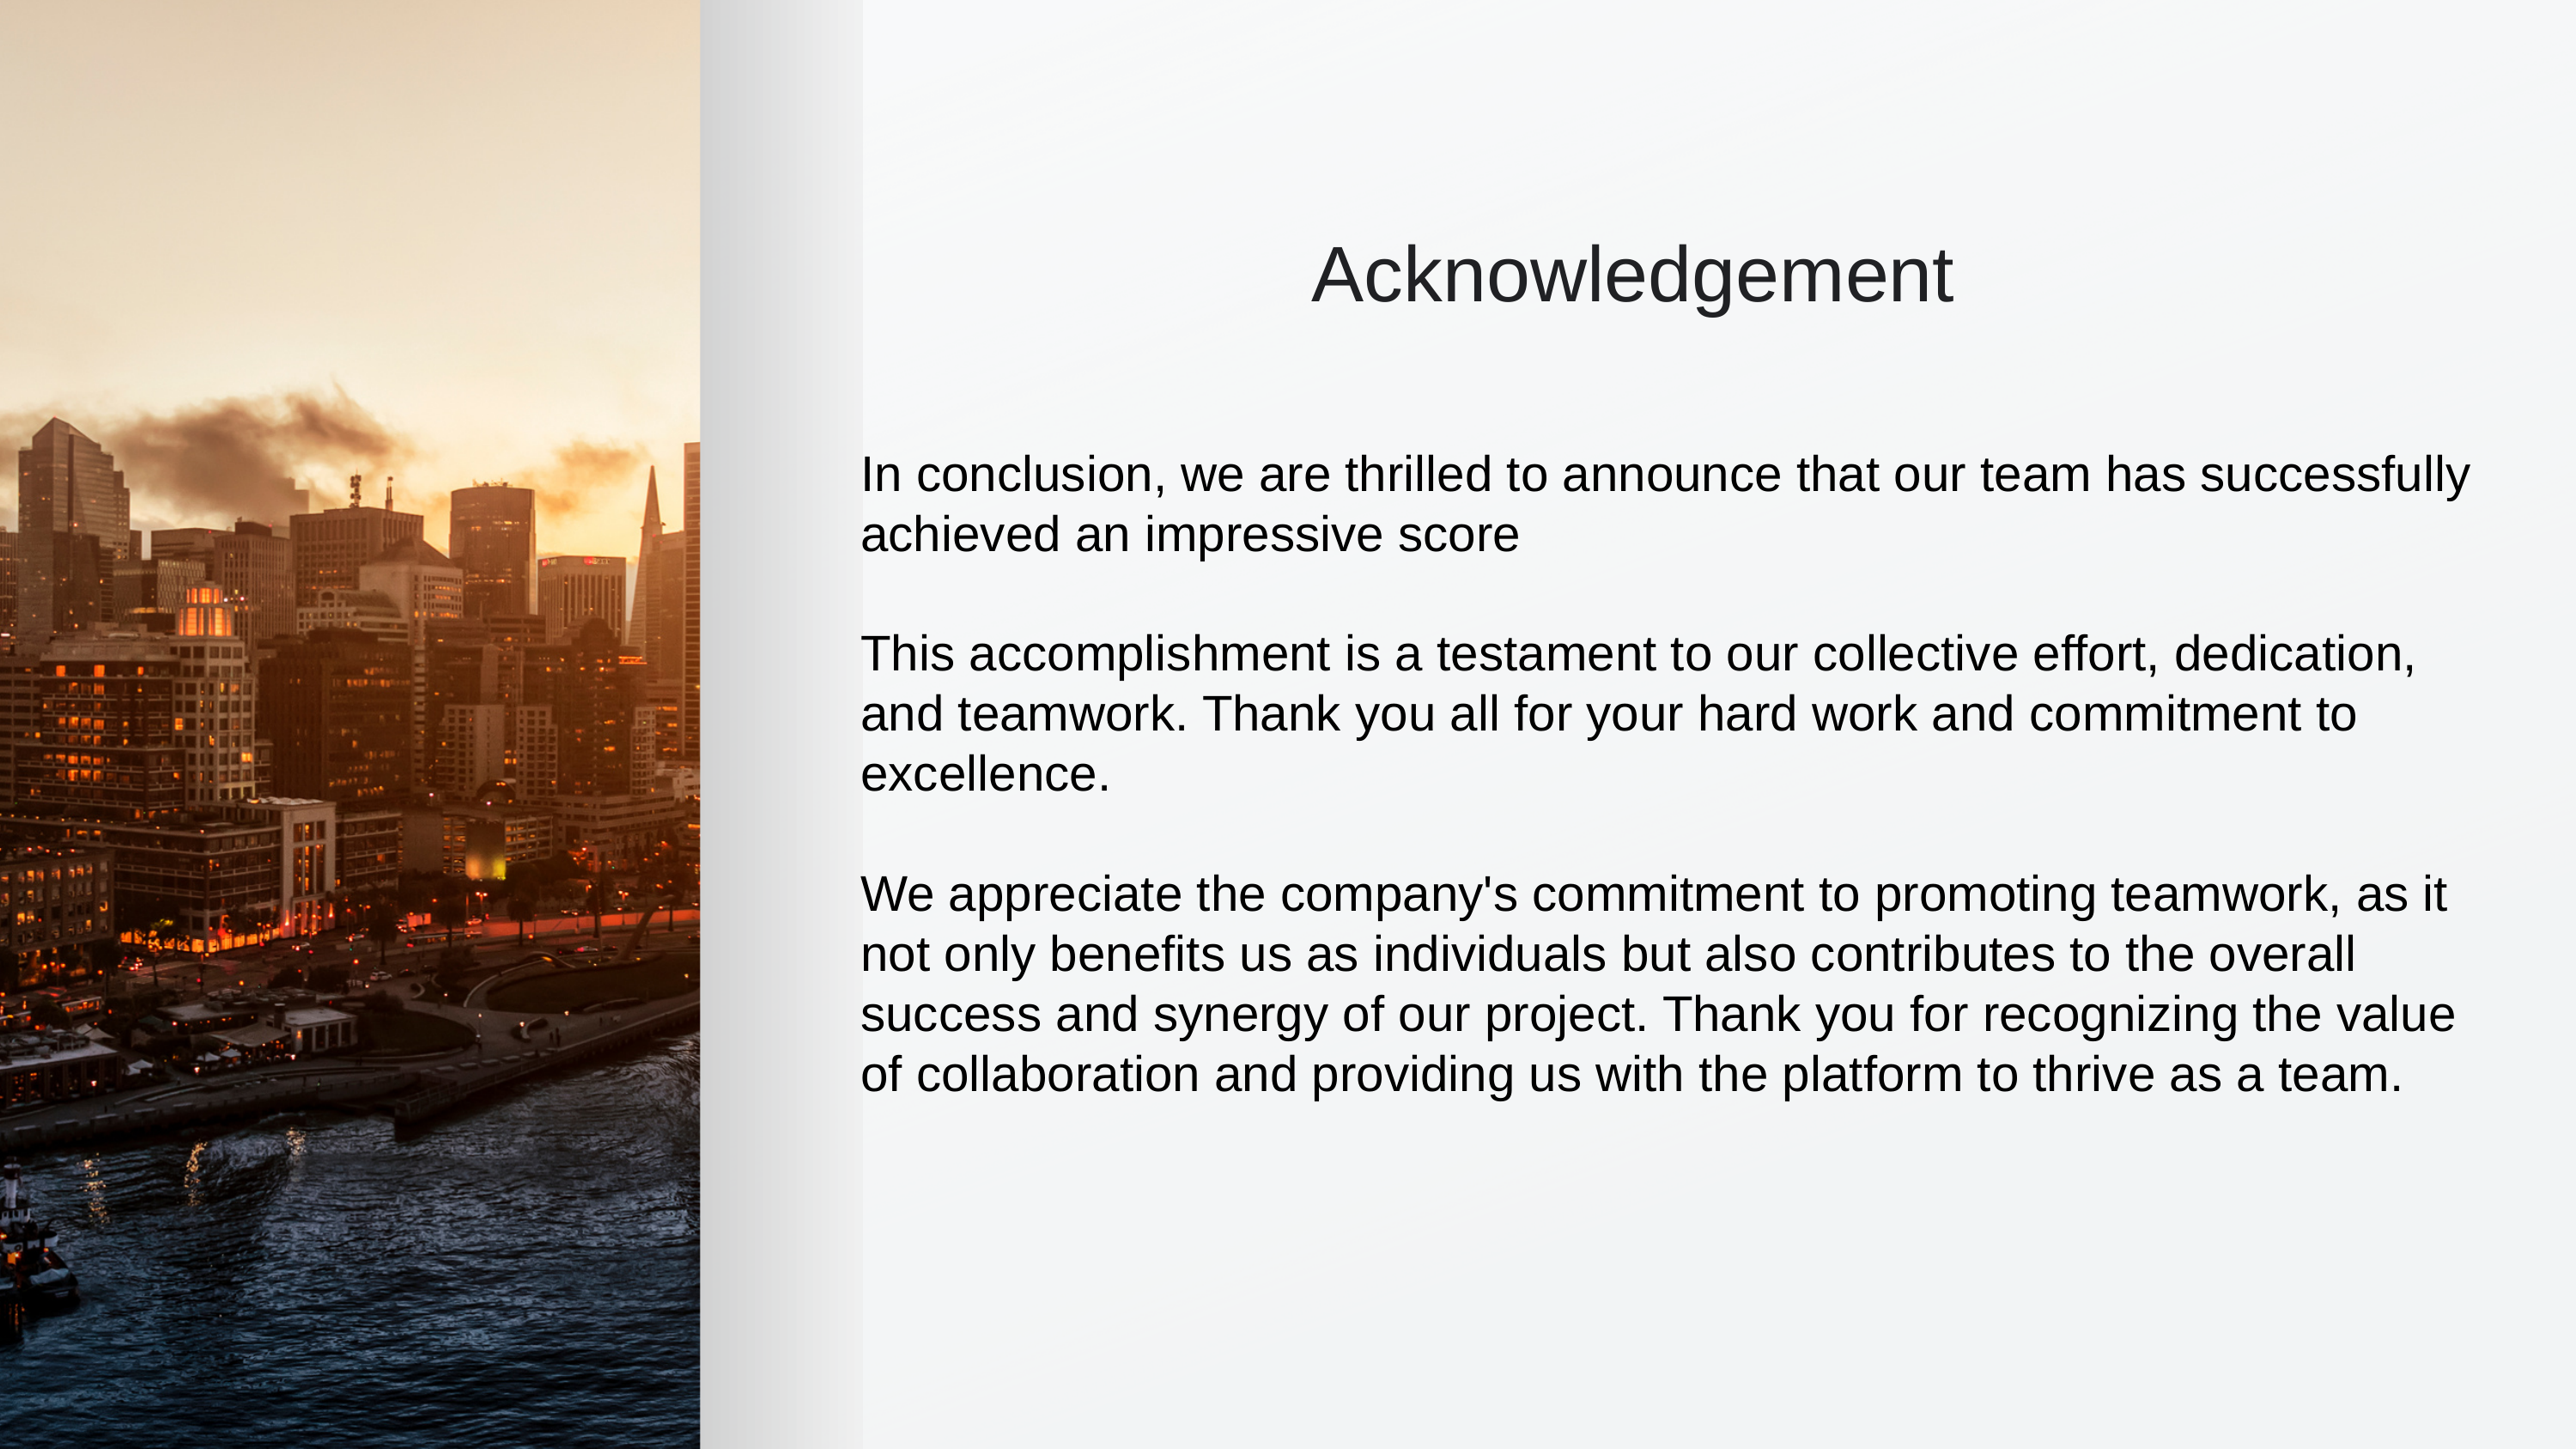

Acknowledgement
In conclusion, we are thrilled to announce that our team has successfully achieved an impressive score

This accomplishment is a testament to our collective effort, dedication, and teamwork. Thank you all for your hard work and commitment to excellence.

We appreciate the company's commitment to promoting teamwork, as it not only benefits us as individuals but also contributes to the overall success and synergy of our project. Thank you for recognizing the value of collaboration and providing us with the platform to thrive as a team.